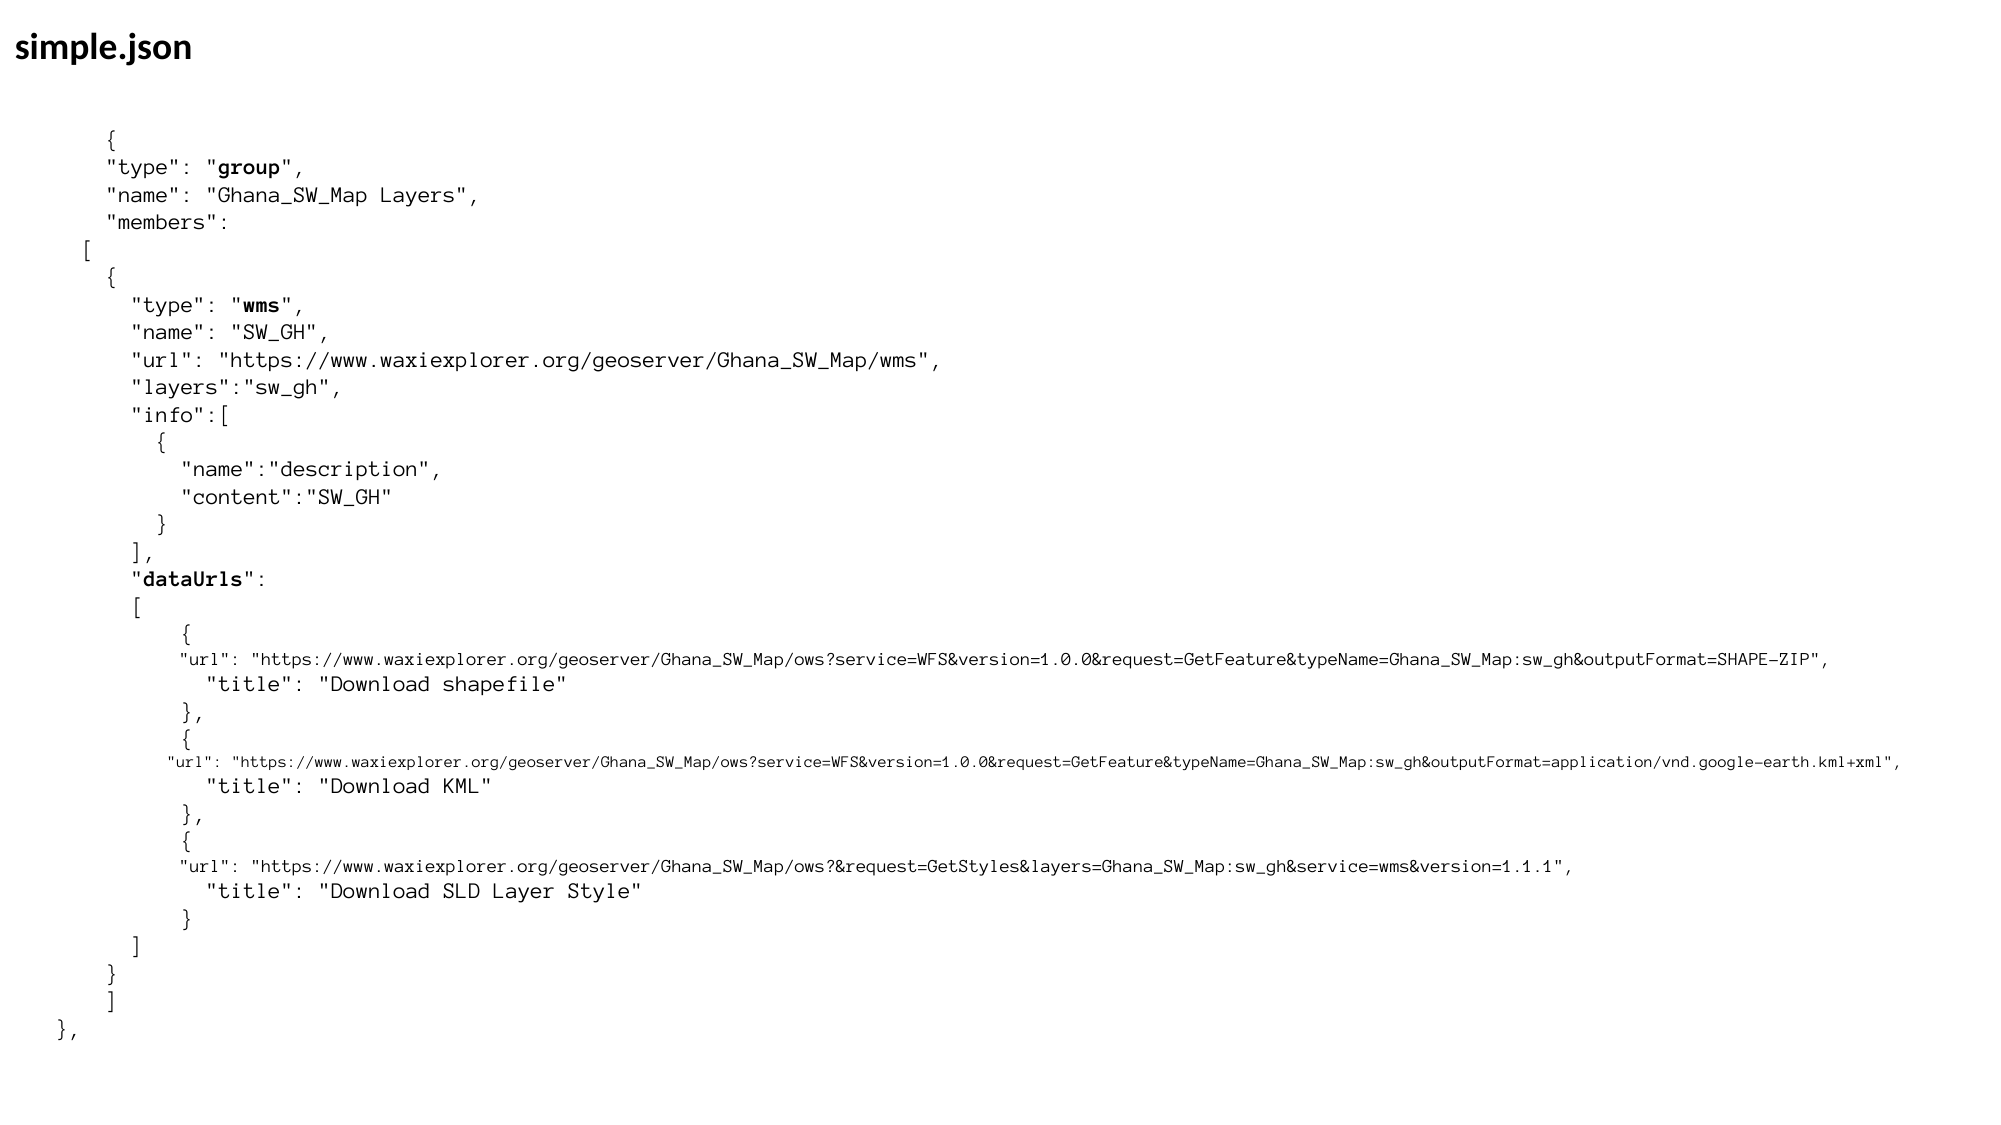

simple.json
    {
    "type": "group",
    "name": "Ghana_SW_Map Layers",
    "members":
  [
    {
      "type": "wms",
      "name": "SW_GH",
      "url": "https://www.waxiexplorer.org/geoserver/Ghana_SW_Map/wms",
      "layers":"sw_gh",
      "info":[
        {
          "name":"description",
          "content":"SW_GH"
        }
      ],
      "dataUrls":
      [
          {
            "url": "https://www.waxiexplorer.org/geoserver/Ghana_SW_Map/ows?service=WFS&version=1.0.0&request=GetFeature&typeName=Ghana_SW_Map:sw_gh&outputFormat=SHAPE-ZIP",
            "title": "Download shapefile"
          },
          {
            "url": "https://www.waxiexplorer.org/geoserver/Ghana_SW_Map/ows?service=WFS&version=1.0.0&request=GetFeature&typeName=Ghana_SW_Map:sw_gh&outputFormat=application/vnd.google-earth.kml+xml",
            "title": "Download KML"
          },
          {
            "url": "https://www.waxiexplorer.org/geoserver/Ghana_SW_Map/ows?&request=GetStyles&layers=Ghana_SW_Map:sw_gh&service=wms&version=1.1.1",
            "title": "Download SLD Layer Style"
          }
      ]
    }
    ]
},